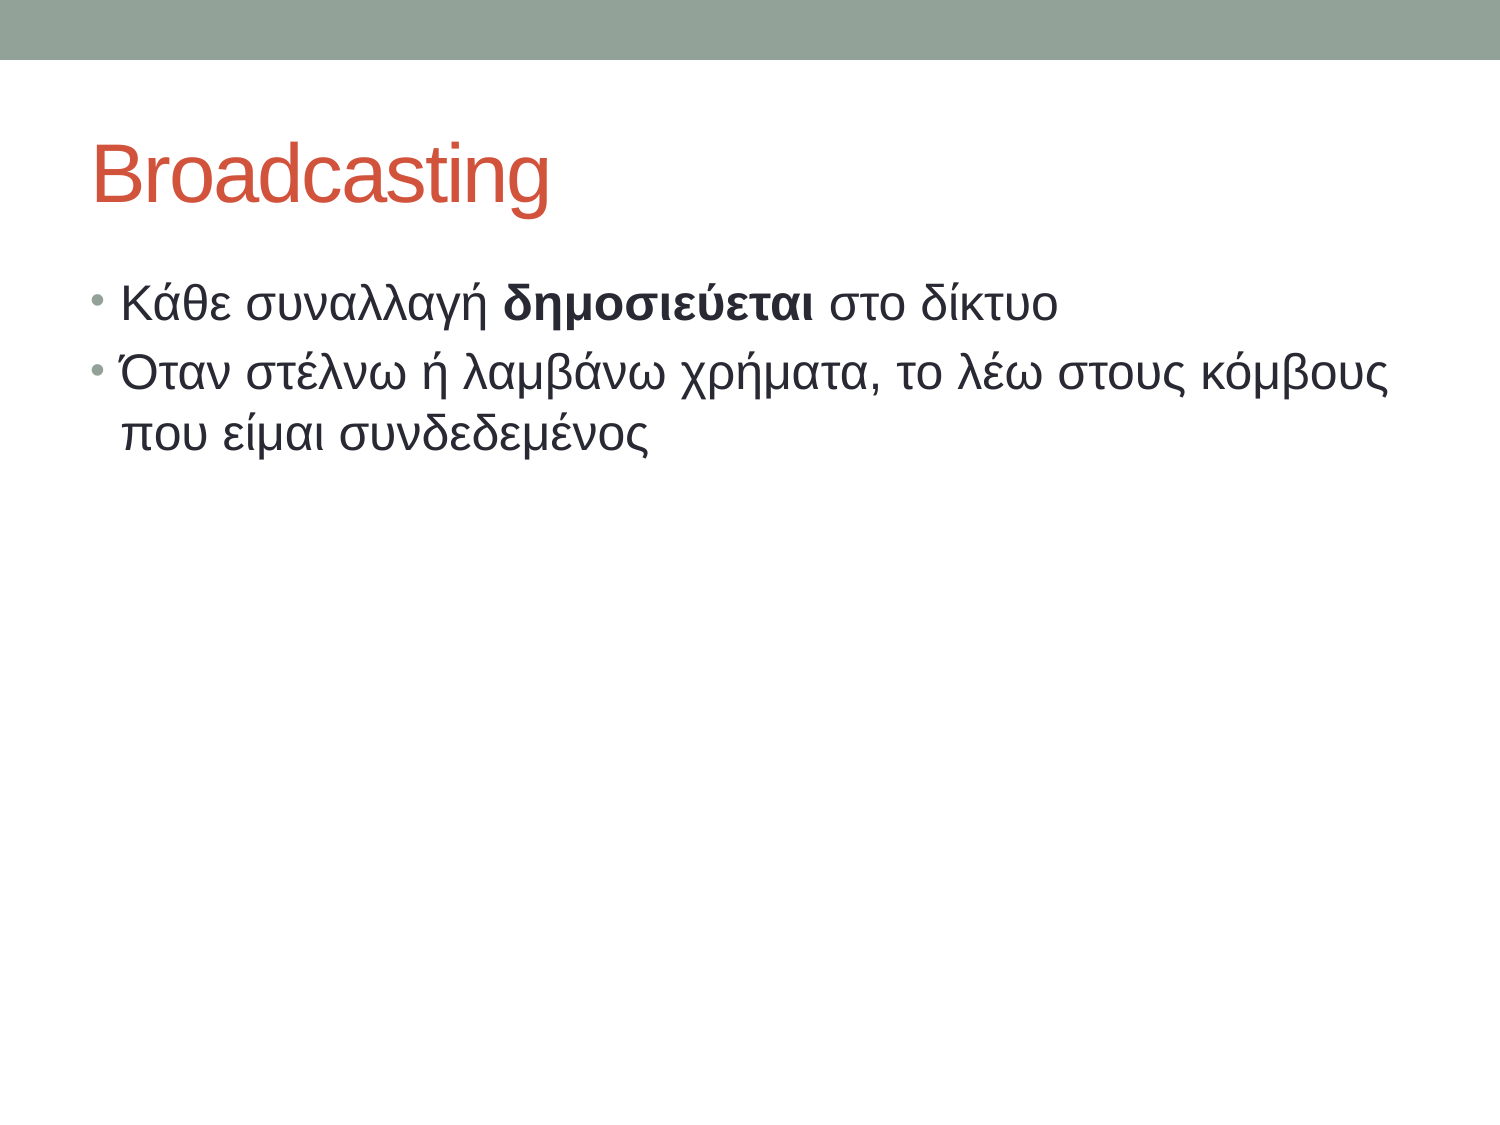

# Broadcasting
Κάθε συναλλαγή δημοσιεύεται στο δίκτυο
Όταν στέλνω ή λαμβάνω χρήματα, το λέω στους κόμβους που είμαι συνδεδεμένος